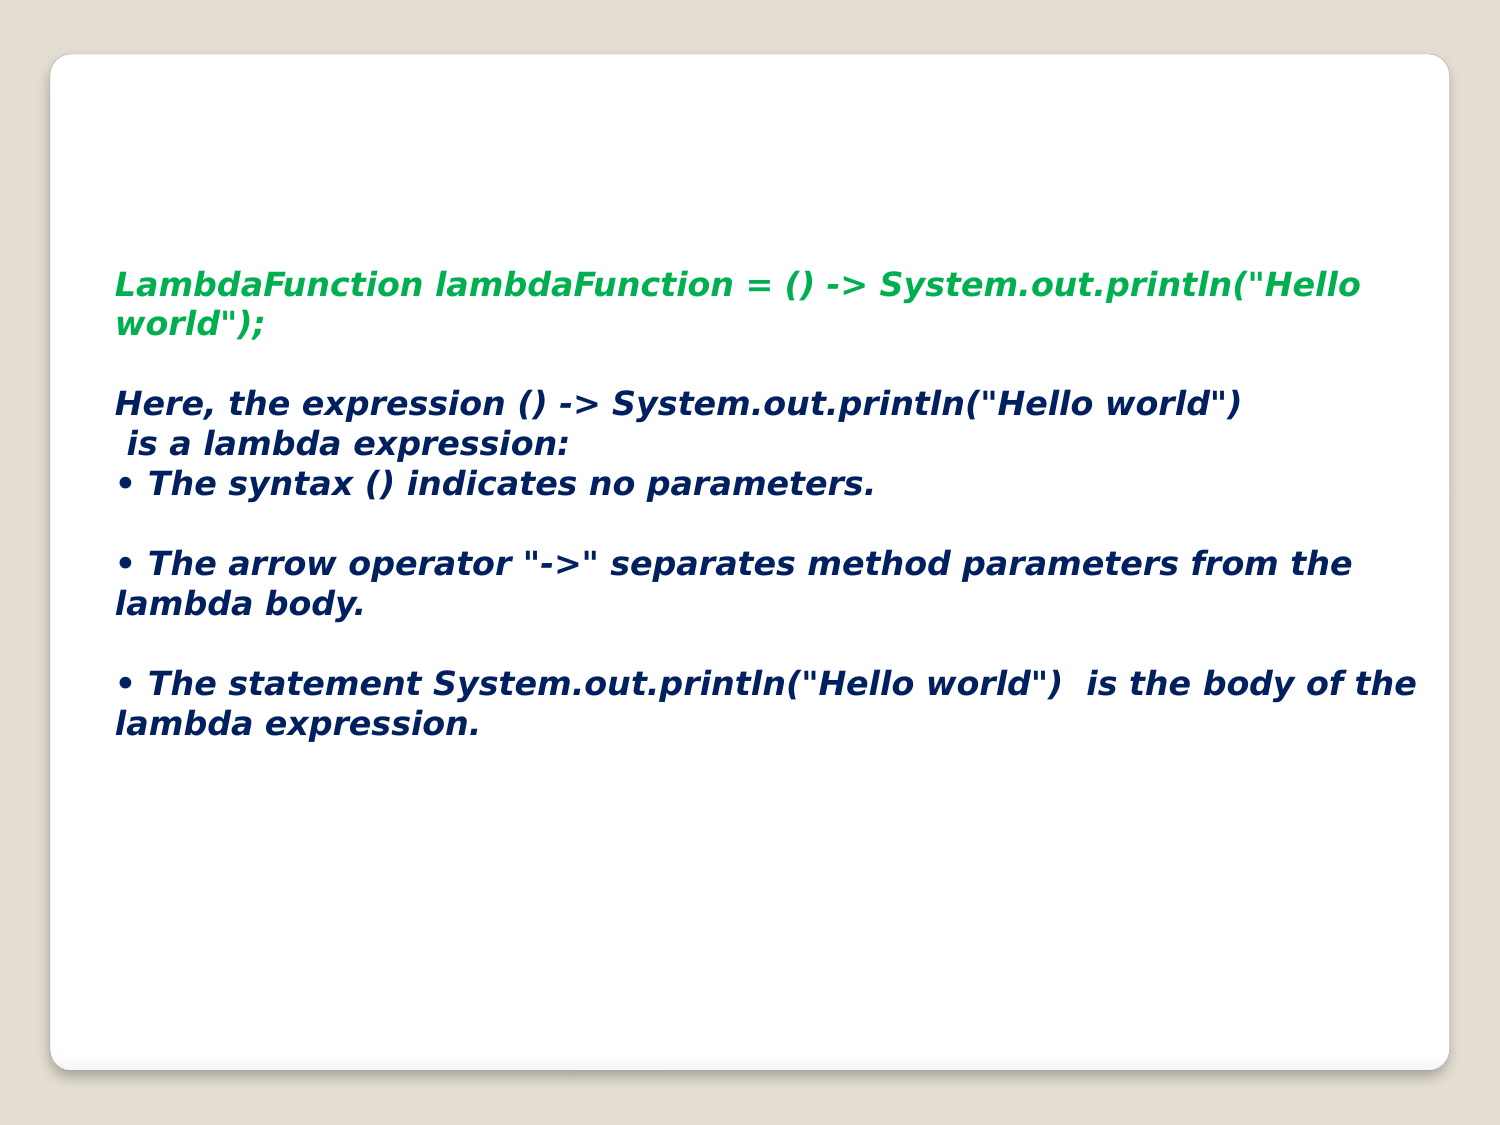

LambdaFunction lambdaFunction = () -> System.out.println("Hello world");

Here, the expression () -> System.out.println("Hello world")
 is a lambda expression:
• The syntax () indicates no parameters.

• The arrow operator "->" separates method parameters from the lambda body.

• The statement System.out.println("Hello world")  is the body of the lambda expression.